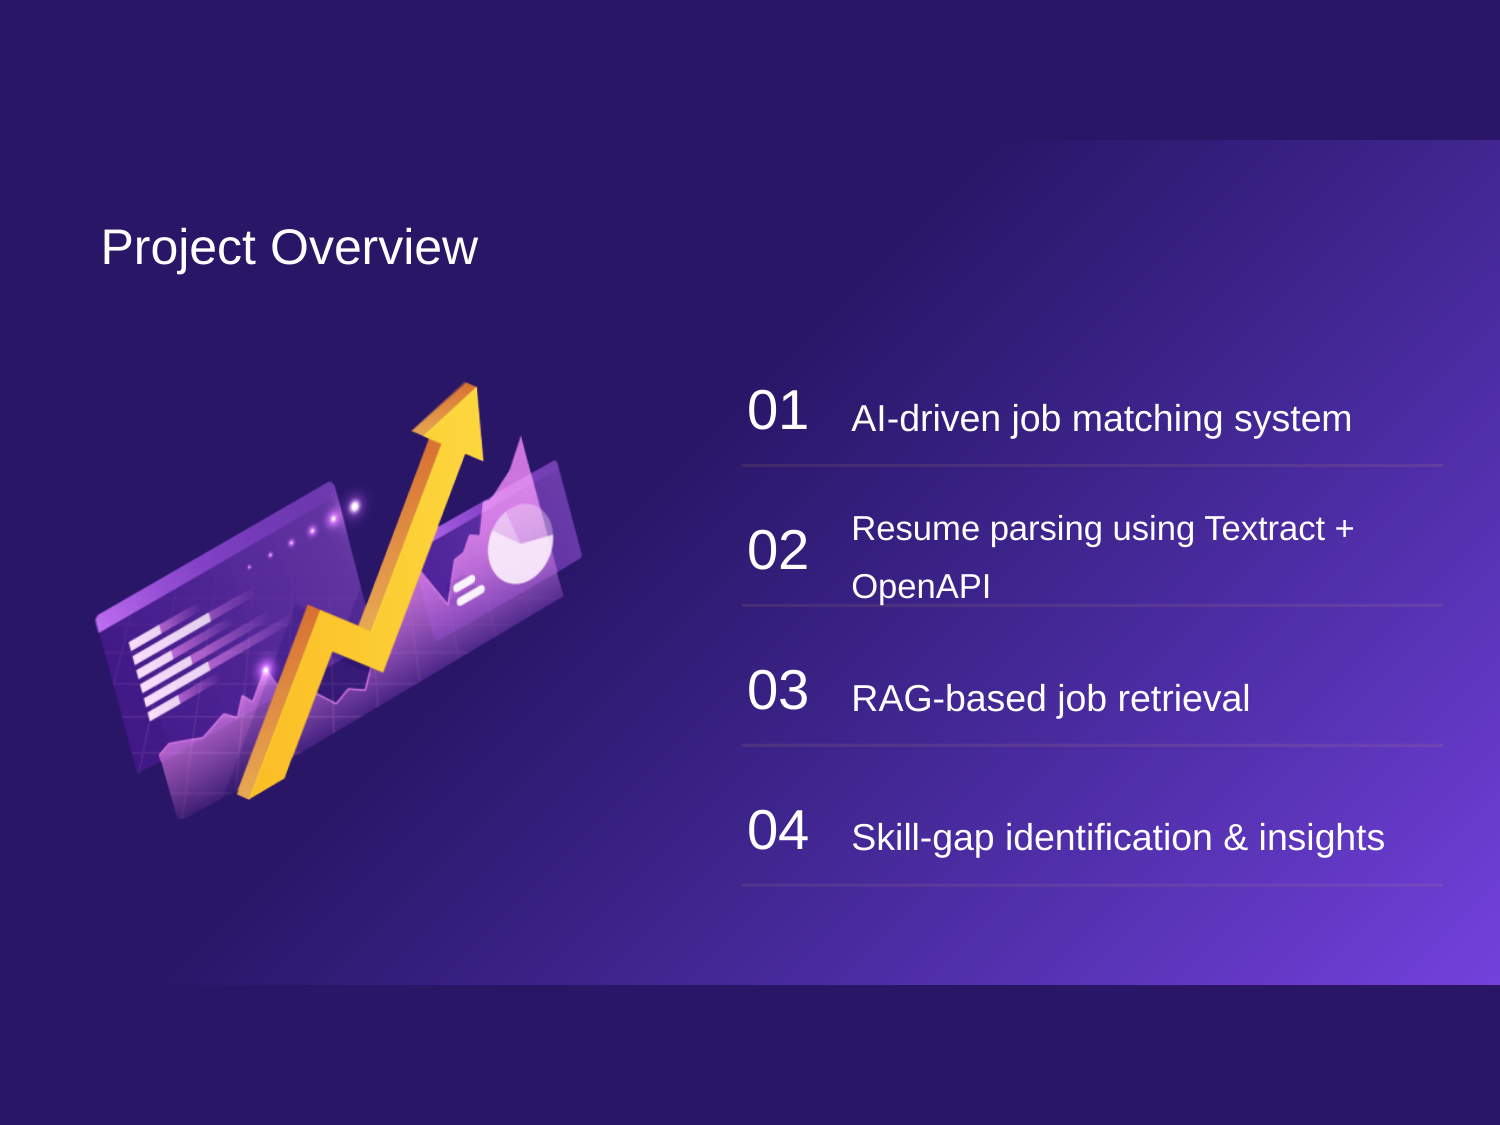

Project Overview
01
AI-driven job matching system
02
Resume parsing using Textract + OpenAPI
03
RAG-based job retrieval
04
Skill-gap identification & insights